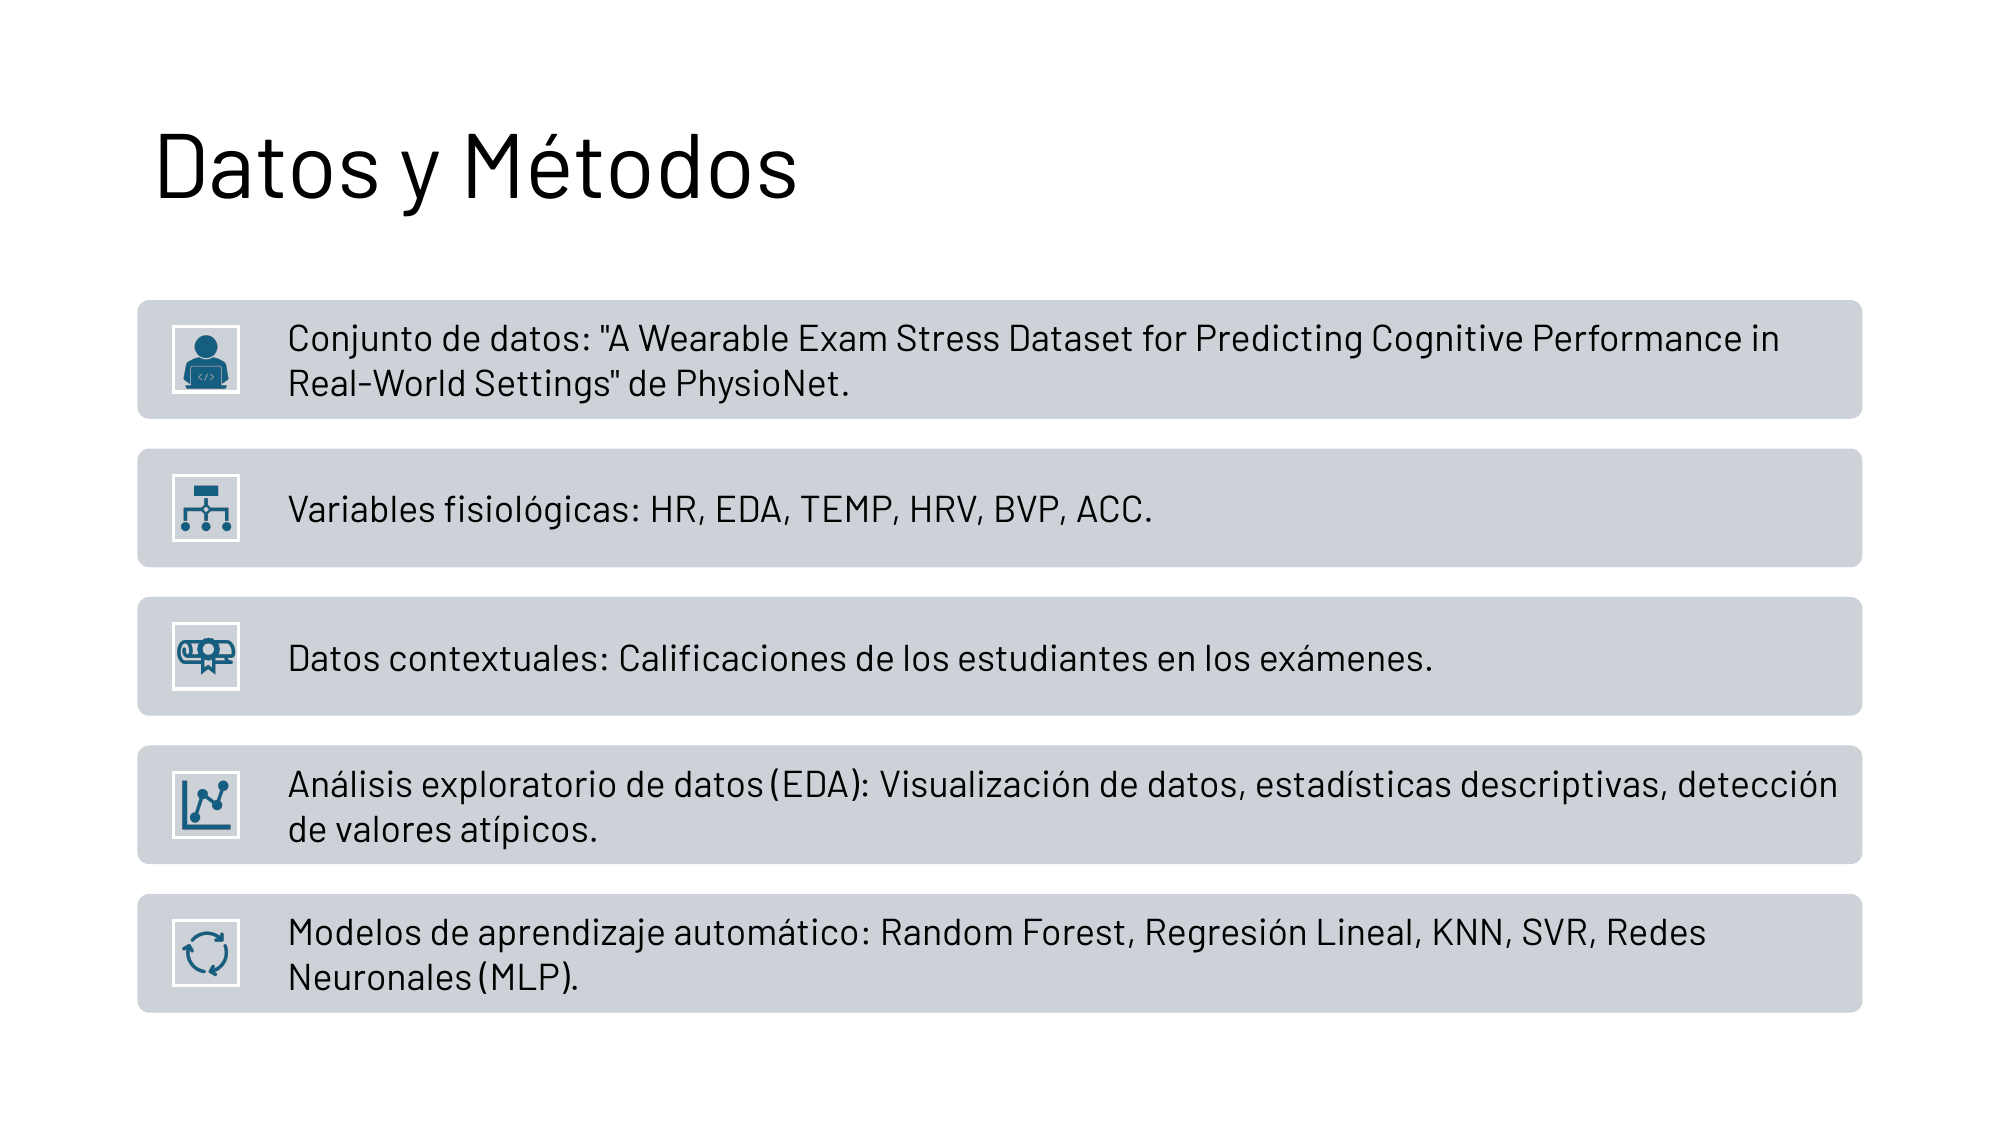

# Datos y Métodos
Conjunto de datos: "A Wearable Exam Stress Dataset for Predicting Cognitive Performance in Real-World Settings" de PhysioNet.
Variables fisiológicas: HR, EDA, TEMP, HRV, BVP, ACC.
Datos contextuales: Calificaciones de los estudiantes en los exámenes.
Análisis exploratorio de datos (EDA): Visualización de datos, estadísticas descriptivas, detección de valores atípicos.
Modelos de aprendizaje automático: Random Forest, Regresión Lineal, KNN, SVR, Redes Neuronales (MLP).